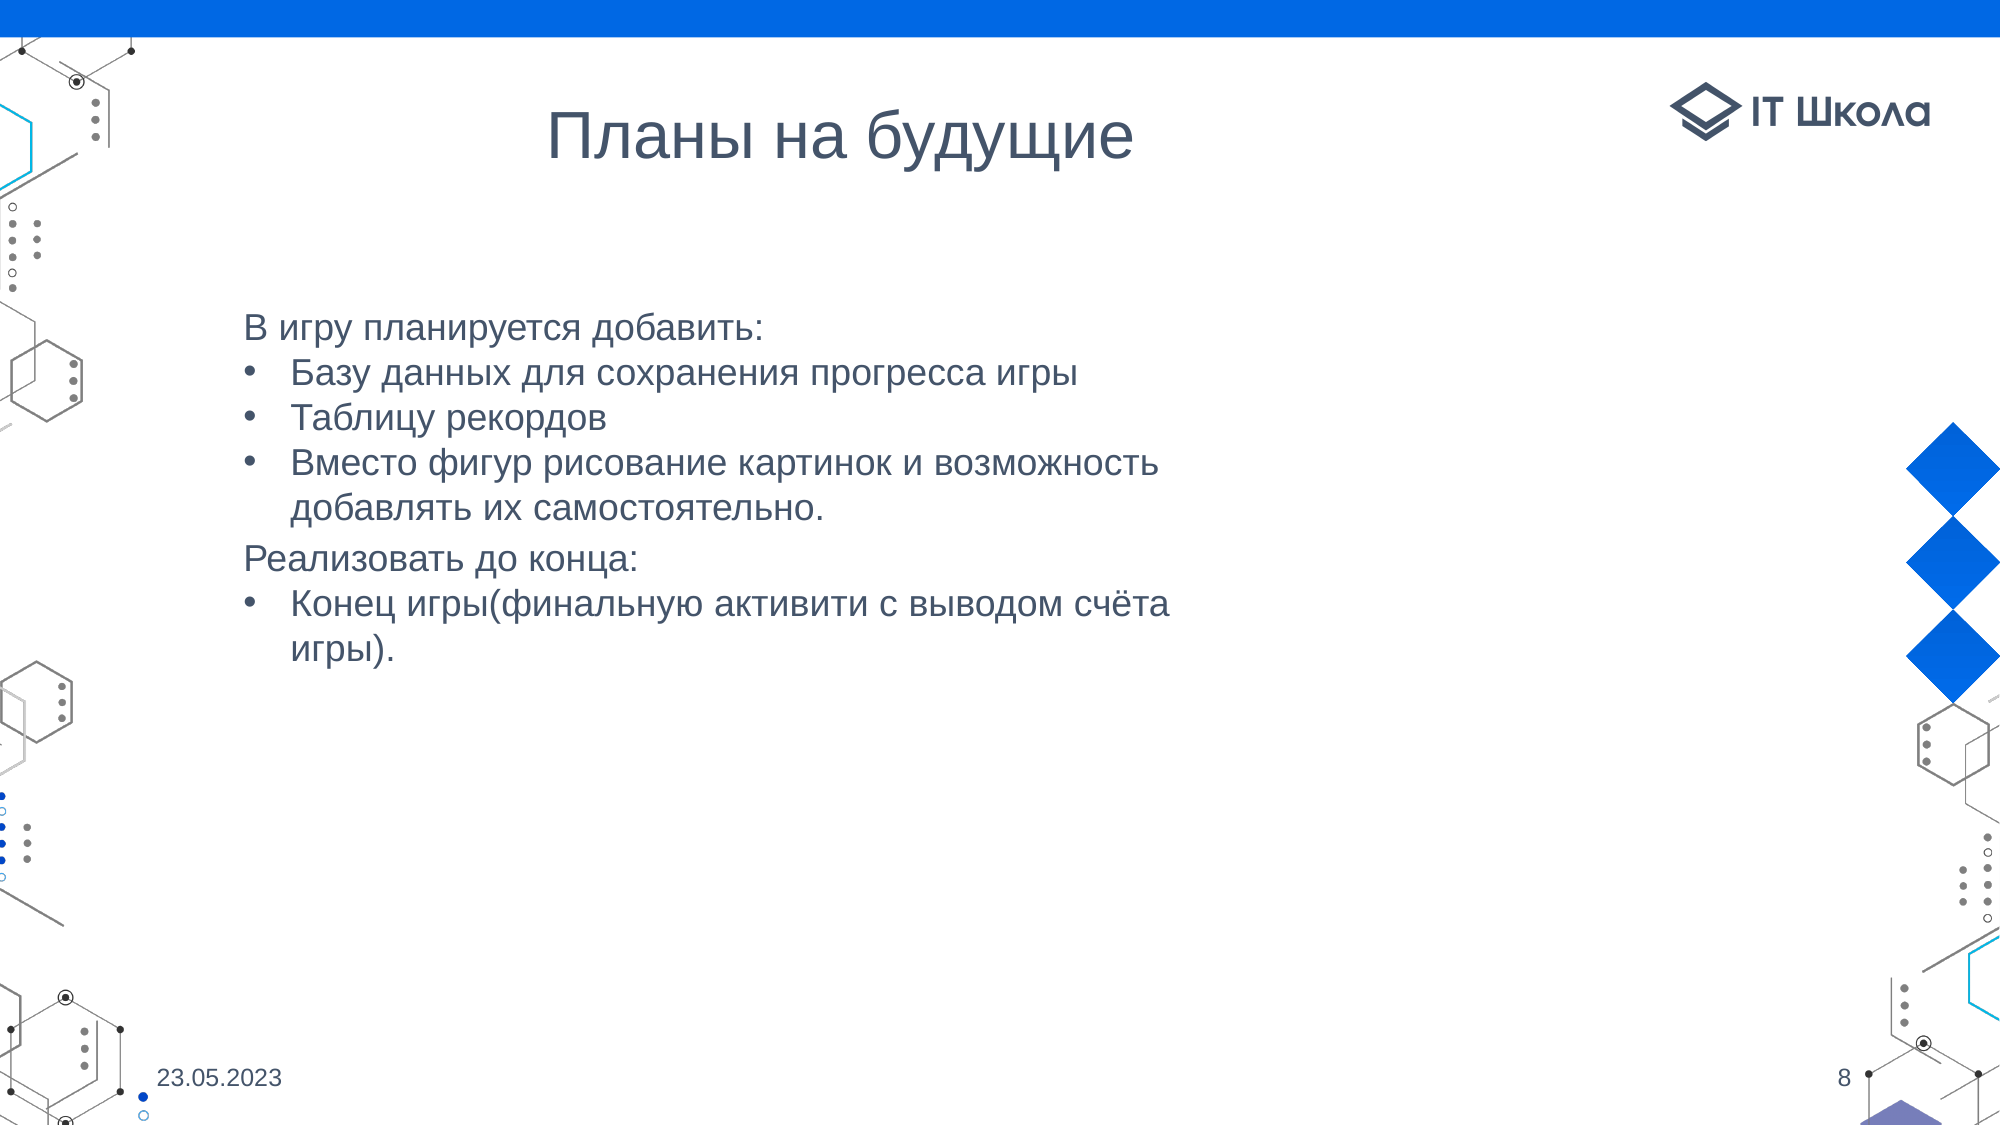

# Планы на будущие
В игру планируется добавить:
Базу данных для сохранения прогресса игры
Таблицу рекордов
Вместо фигур рисование картинок и возможность добавлять их самостоятельно.
Реализовать до конца:
Конец игры(финальную активити с выводом счёта игры).
23.05.2023
8